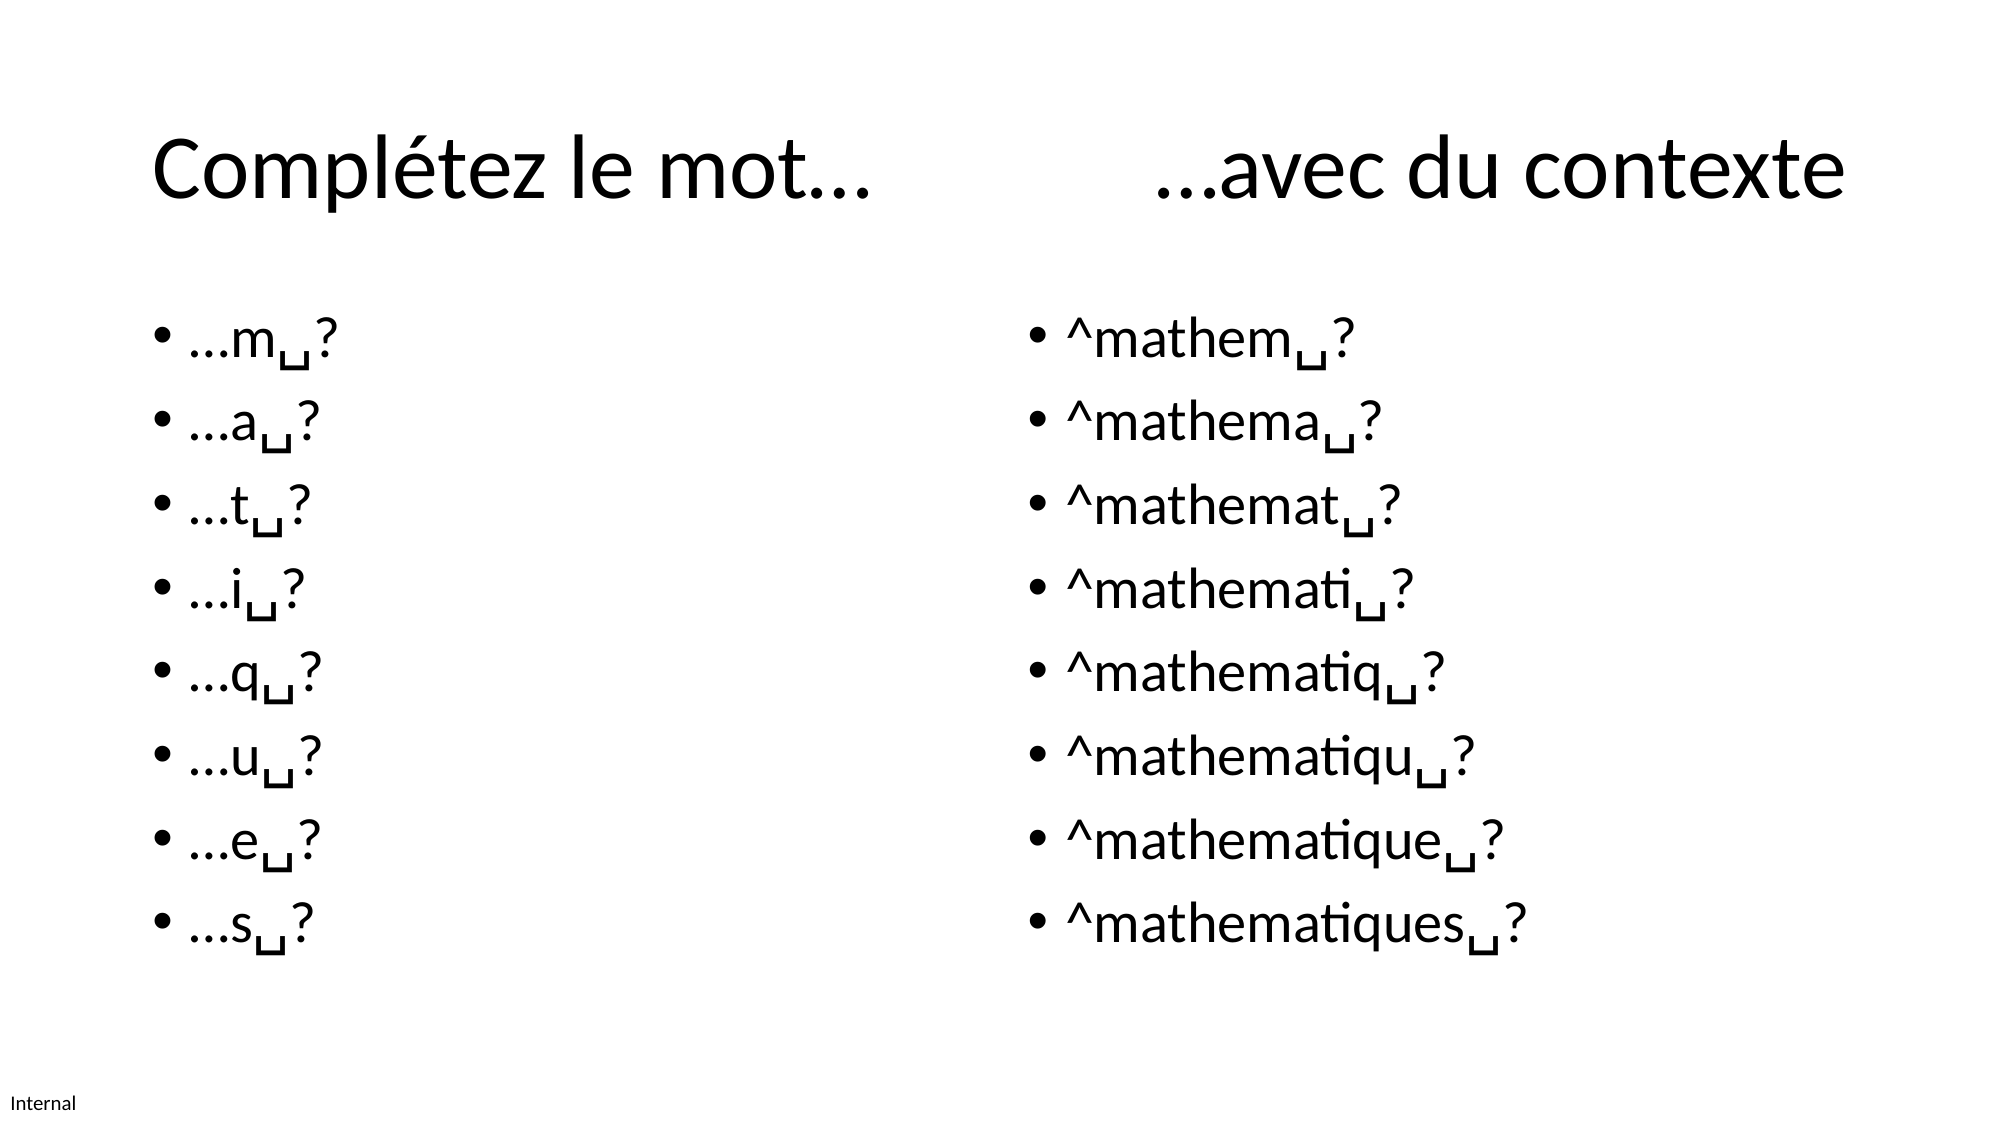

# Complétez le mot…
…avec du contexte
…m␣?
…a␣?
…t␣?
…i␣?
…q␣?
…u␣?
…e␣?
…s␣?
^mathem␣?
^mathema␣?
^mathemat␣?
^mathemati␣?
^mathematiq␣?
^mathematiqu␣?
^mathematique␣?
^mathematiques␣?